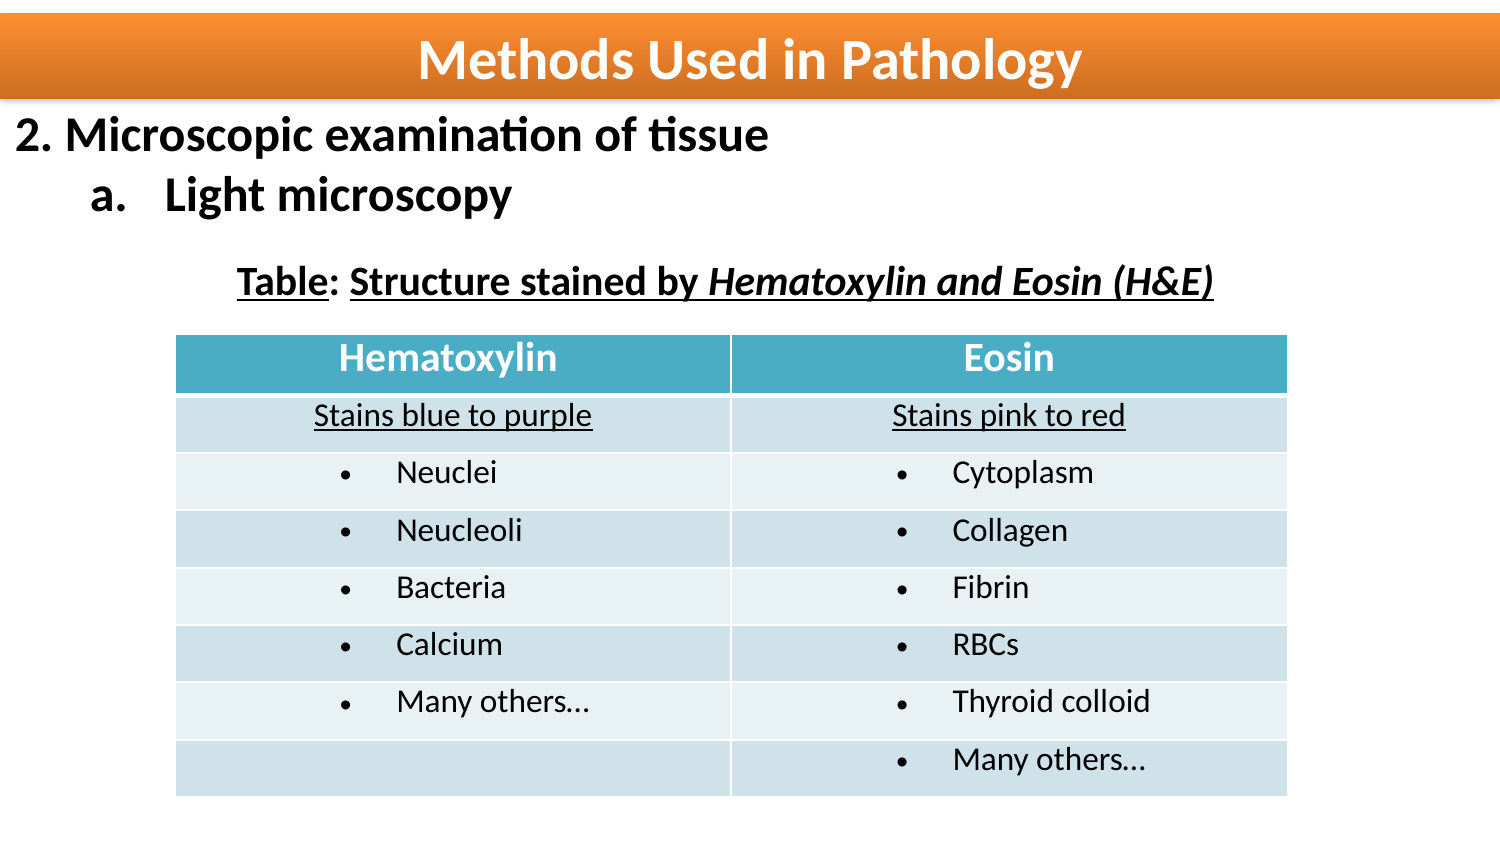

Methods Used in Pathology
2. Microscopic examination of tissue
Light microscopy
Table: Structure stained by Hematoxylin and Eosin (H&E)
| Hematoxylin | Eosin |
| --- | --- |
| Stains blue to purple | Stains pink to red |
| Neuclei | Cytoplasm |
| Neucleoli | Collagen |
| Bacteria | Fibrin |
| Calcium | RBCs |
| Many others… | Thyroid colloid |
|  | Many others… |